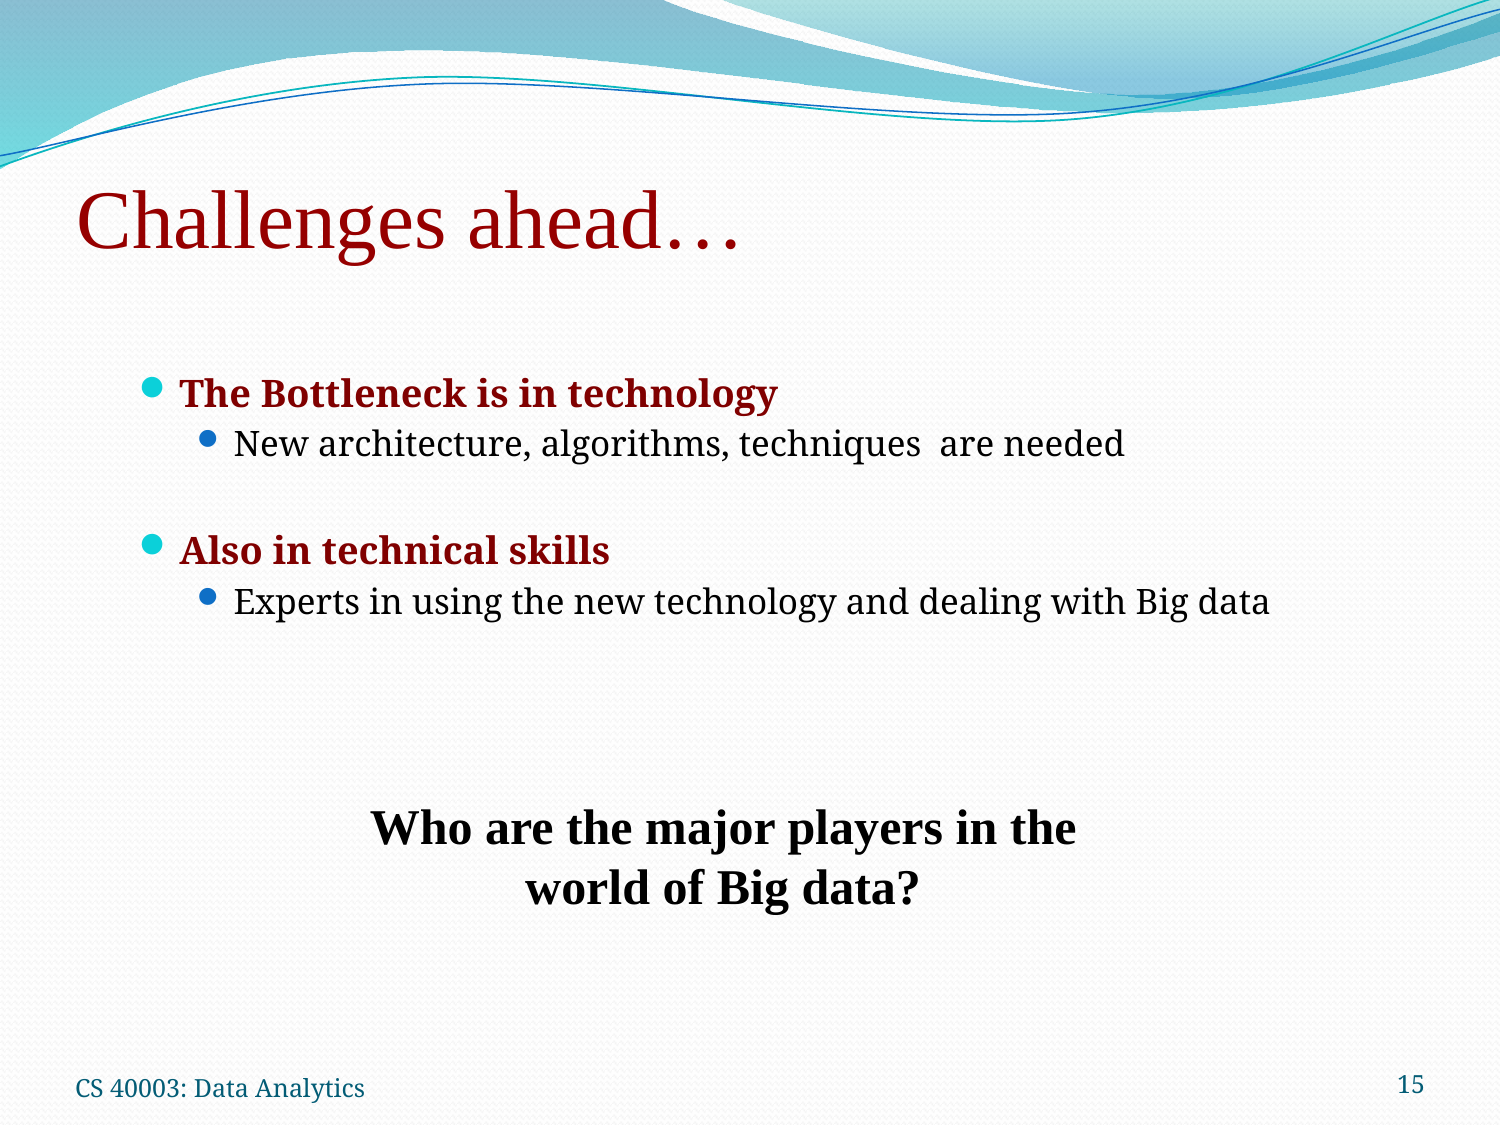

# Challenges ahead…
The Bottleneck is in technology
New architecture, algorithms, techniques  are needed

Also in technical skills
Experts in using the new technology and dealing with Big data
Who are the major players in the world of Big data?
CS 40003: Data Analytics
15